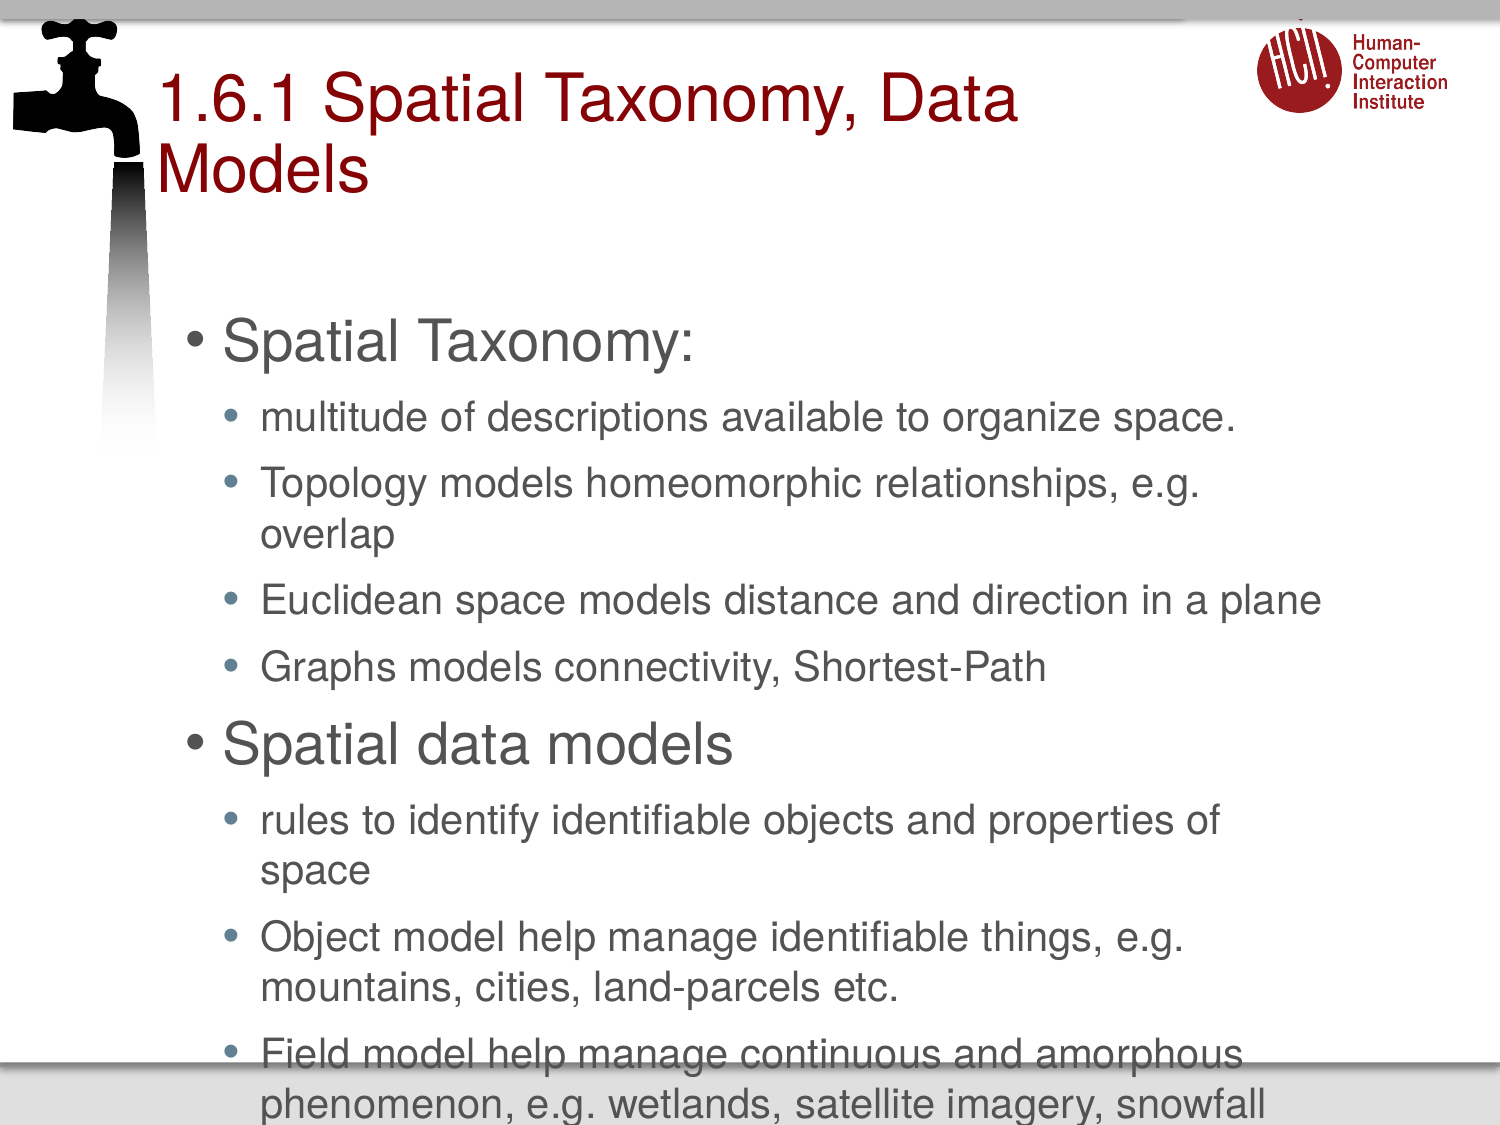

# 1.6.1 Spatial Taxonomy, Data Models
Spatial Taxonomy:
multitude of descriptions available to organize space.
Topology models homeomorphic relationships, e.g. overlap
Euclidean space models distance and direction in a plane
Graphs models connectivity, Shortest-Path
Spatial data models
rules to identify identifiable objects and properties of space
Object model help manage identifiable things, e.g. mountains, cities, land-parcels etc.
Field model help manage continuous and amorphous phenomenon, e.g. wetlands, satellite imagery, snowfall etc.
More details in chapter 2.